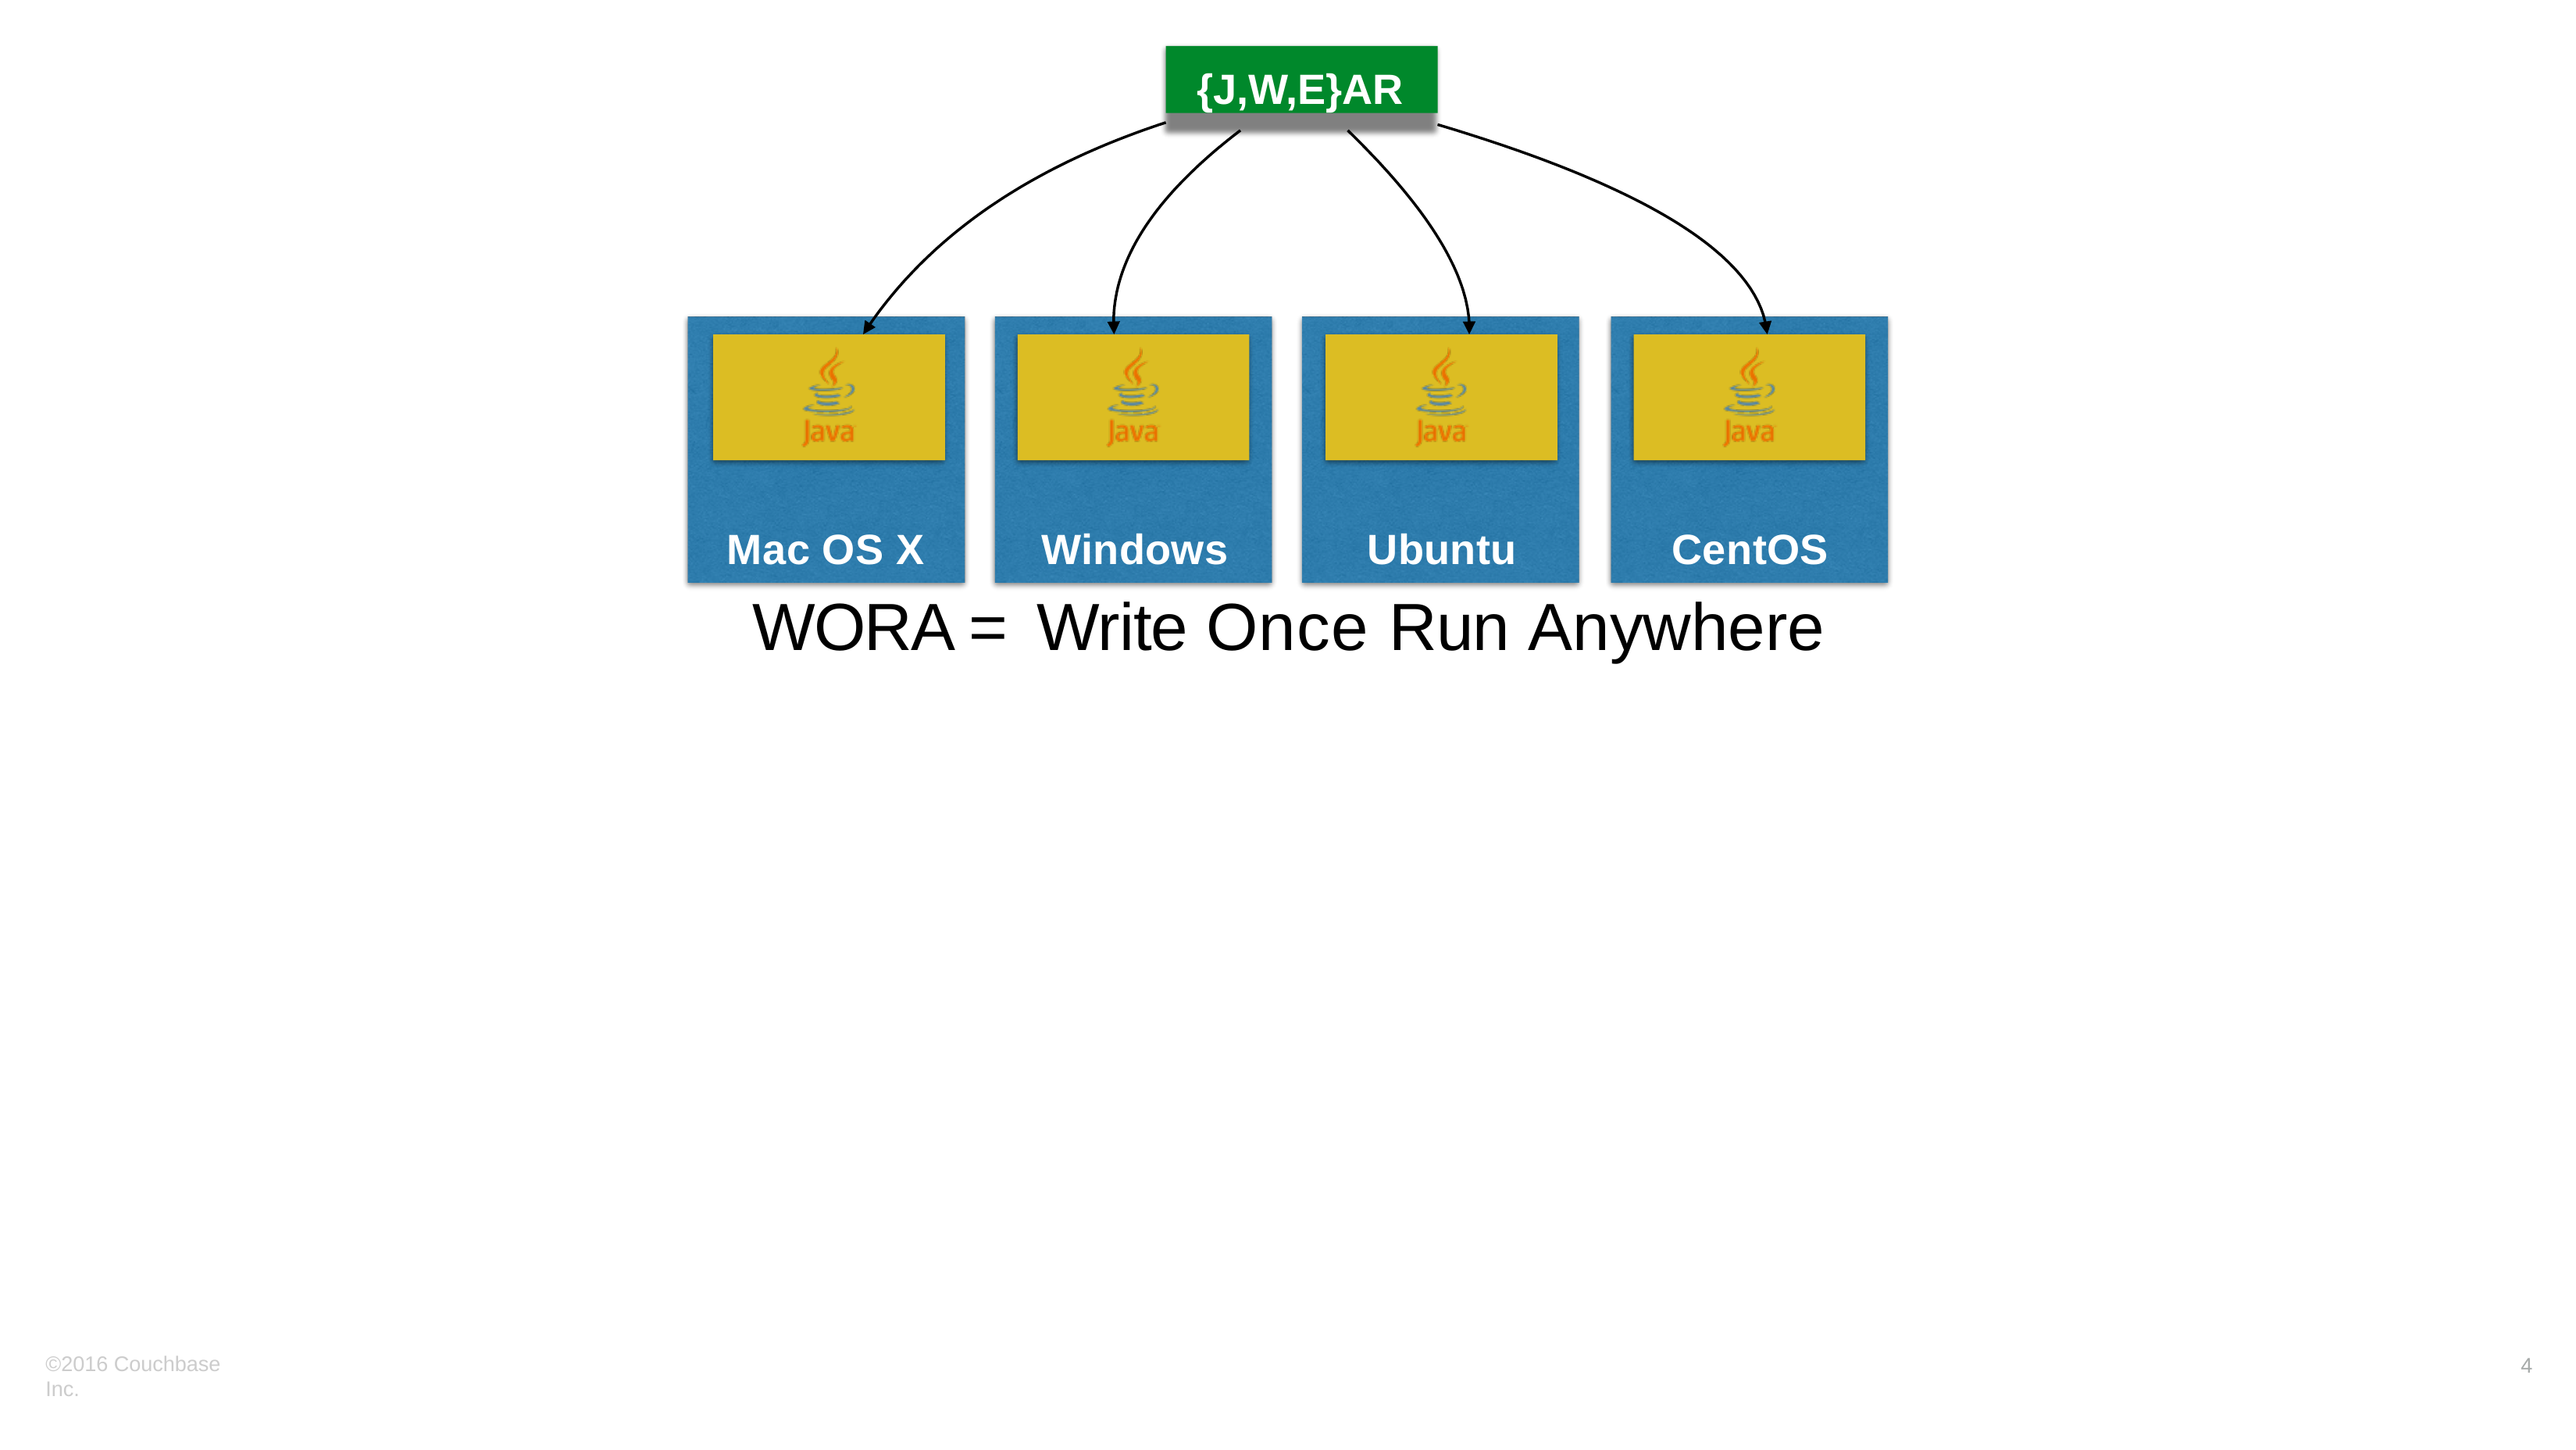

{J,W,E}AR

Mac OS X	Windows	Ubuntu	CentOS
# WORA = Write Once Run Anywhere
©2016 Couchbase Inc.
4